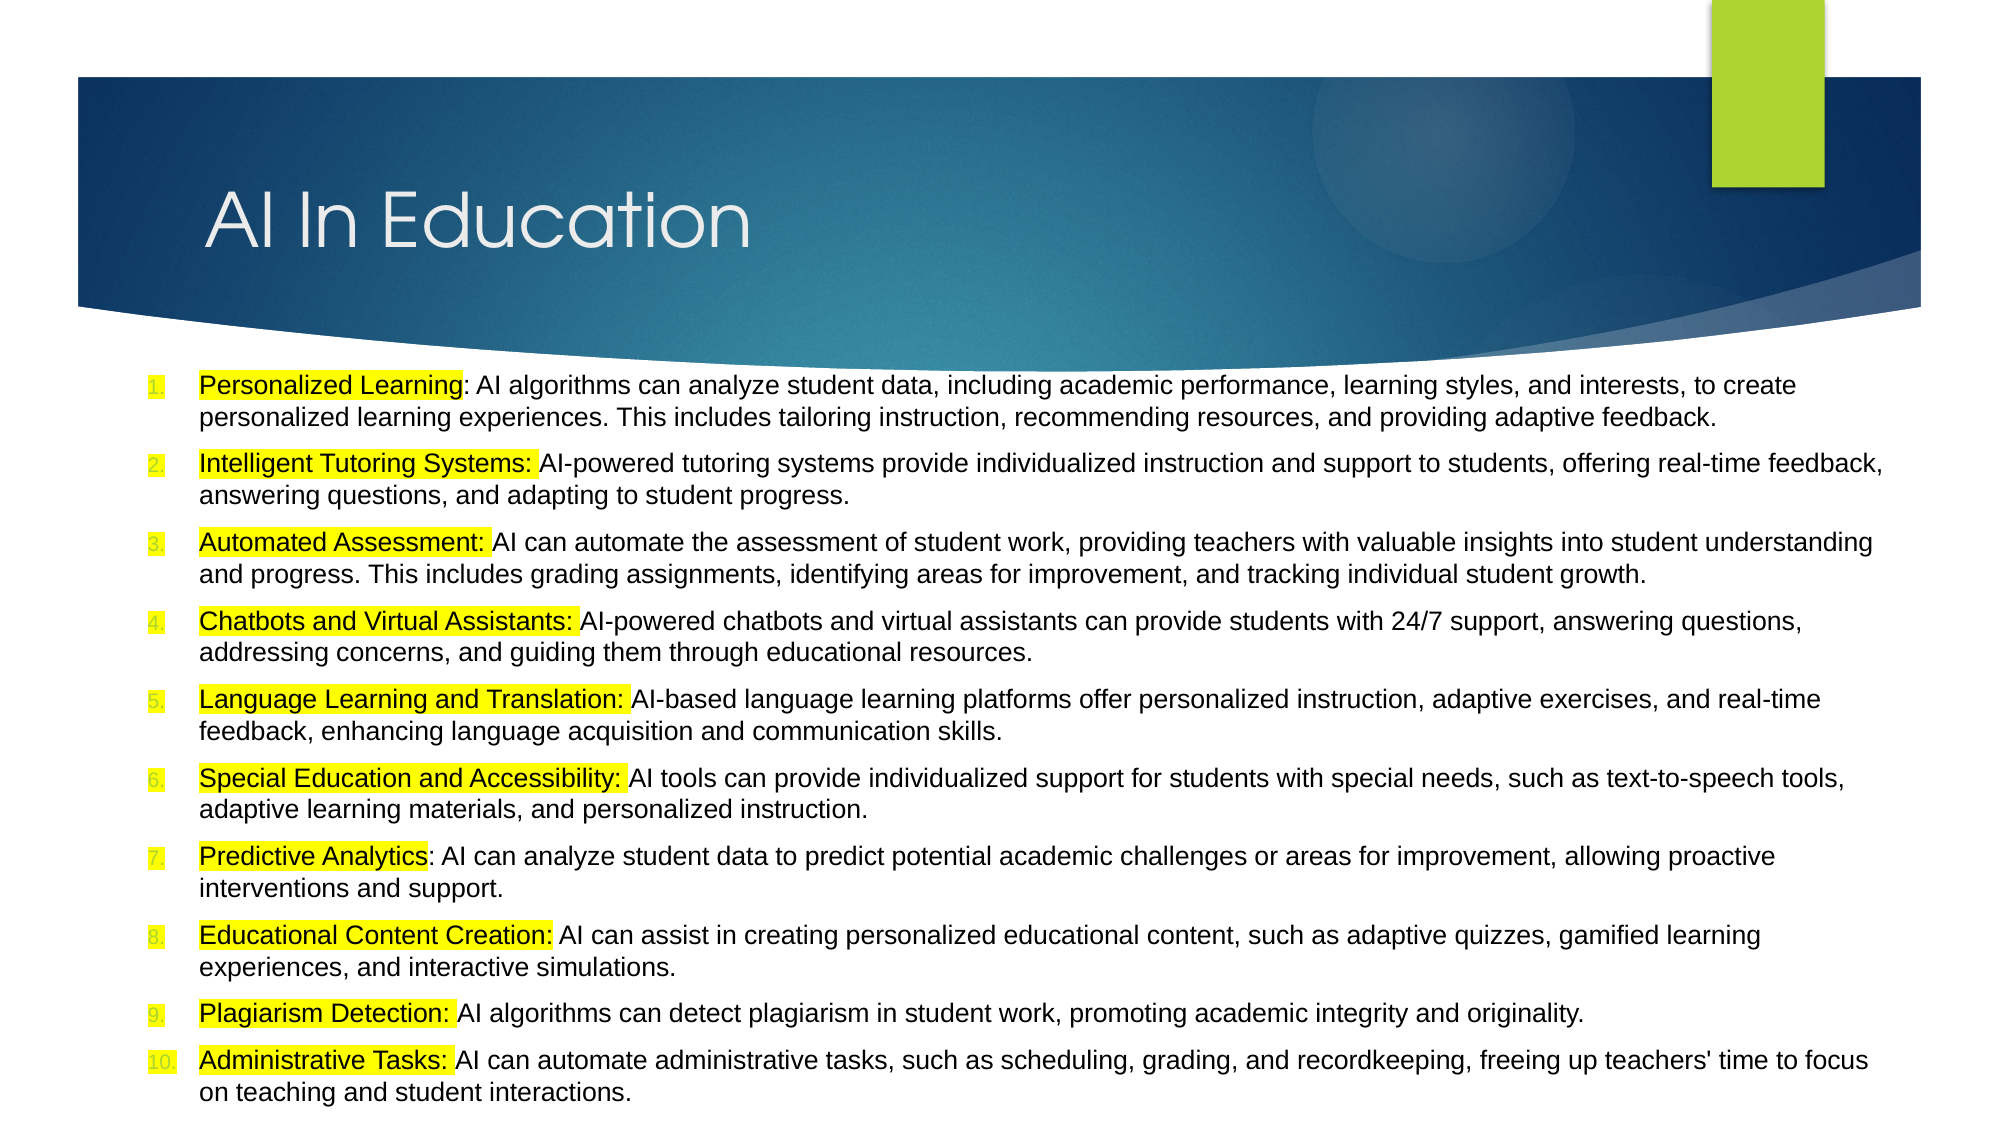

# AI In Education
Personalized Learning: AI algorithms can analyze student data, including academic performance, learning styles, and interests, to create personalized learning experiences. This includes tailoring instruction, recommending resources, and providing adaptive feedback.
Intelligent Tutoring Systems: AI-powered tutoring systems provide individualized instruction and support to students, offering real-time feedback, answering questions, and adapting to student progress.
Automated Assessment: AI can automate the assessment of student work, providing teachers with valuable insights into student understanding and progress. This includes grading assignments, identifying areas for improvement, and tracking individual student growth.
Chatbots and Virtual Assistants: AI-powered chatbots and virtual assistants can provide students with 24/7 support, answering questions, addressing concerns, and guiding them through educational resources.
Language Learning and Translation: AI-based language learning platforms offer personalized instruction, adaptive exercises, and real-time feedback, enhancing language acquisition and communication skills.
Special Education and Accessibility: AI tools can provide individualized support for students with special needs, such as text-to-speech tools, adaptive learning materials, and personalized instruction.
Predictive Analytics: AI can analyze student data to predict potential academic challenges or areas for improvement, allowing proactive interventions and support.
Educational Content Creation: AI can assist in creating personalized educational content, such as adaptive quizzes, gamified learning experiences, and interactive simulations.
Plagiarism Detection: AI algorithms can detect plagiarism in student work, promoting academic integrity and originality.
Administrative Tasks: AI can automate administrative tasks, such as scheduling, grading, and recordkeeping, freeing up teachers' time to focus on teaching and student interactions.